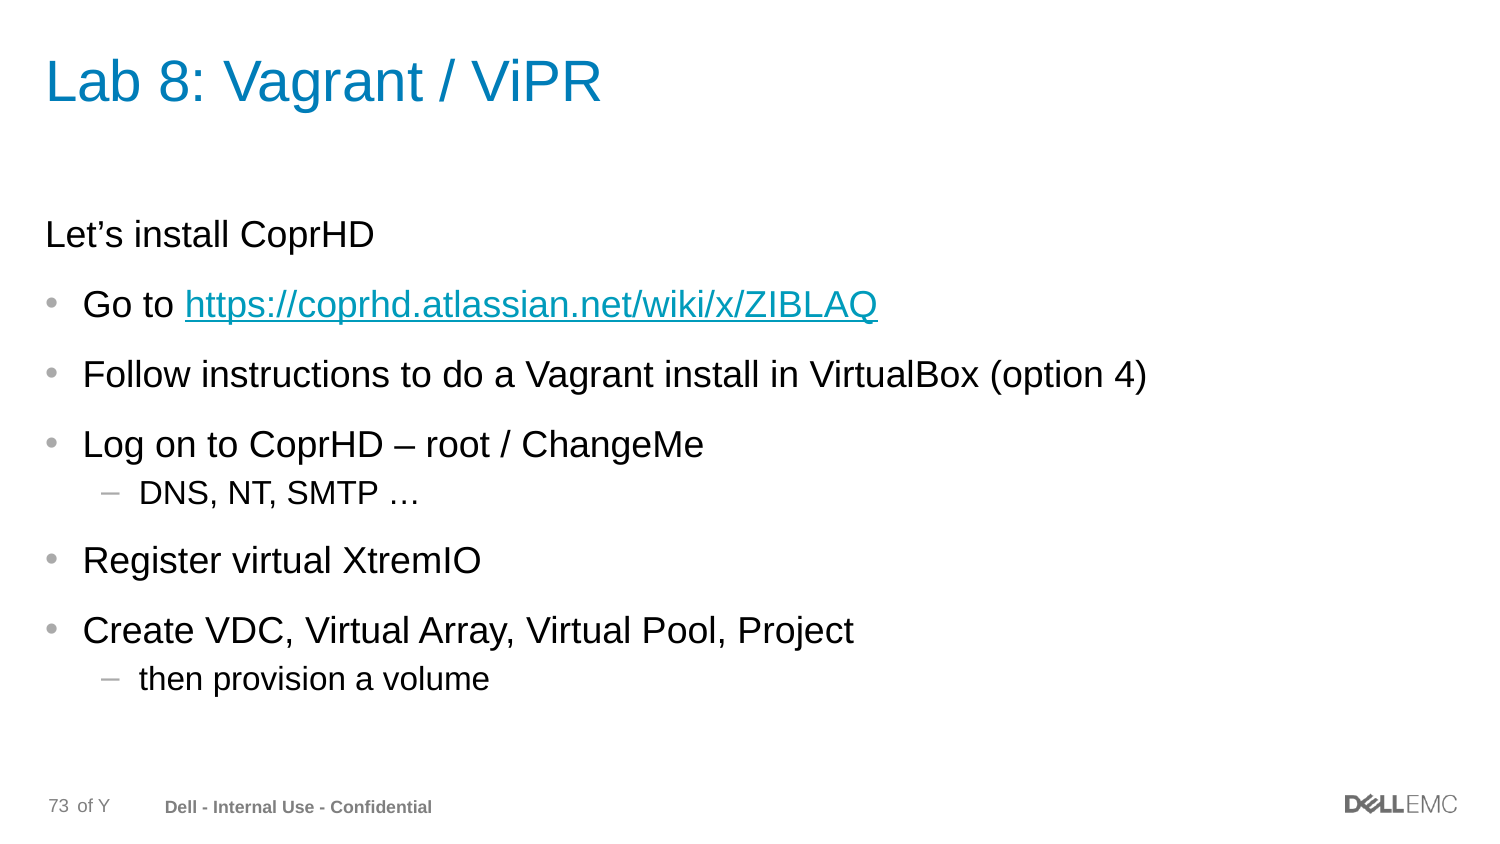

# Lab 8: Vagrant / ViPR
Let’s install CoprHD
Go to https://coprhd.atlassian.net/wiki/x/ZIBLAQ
Follow instructions to do a Vagrant install in VirtualBox (option 4)
Log on to CoprHD – root / ChangeMe
DNS, NT, SMTP …
Register virtual XtremIO
Create VDC, Virtual Array, Virtual Pool, Project
then provision a volume